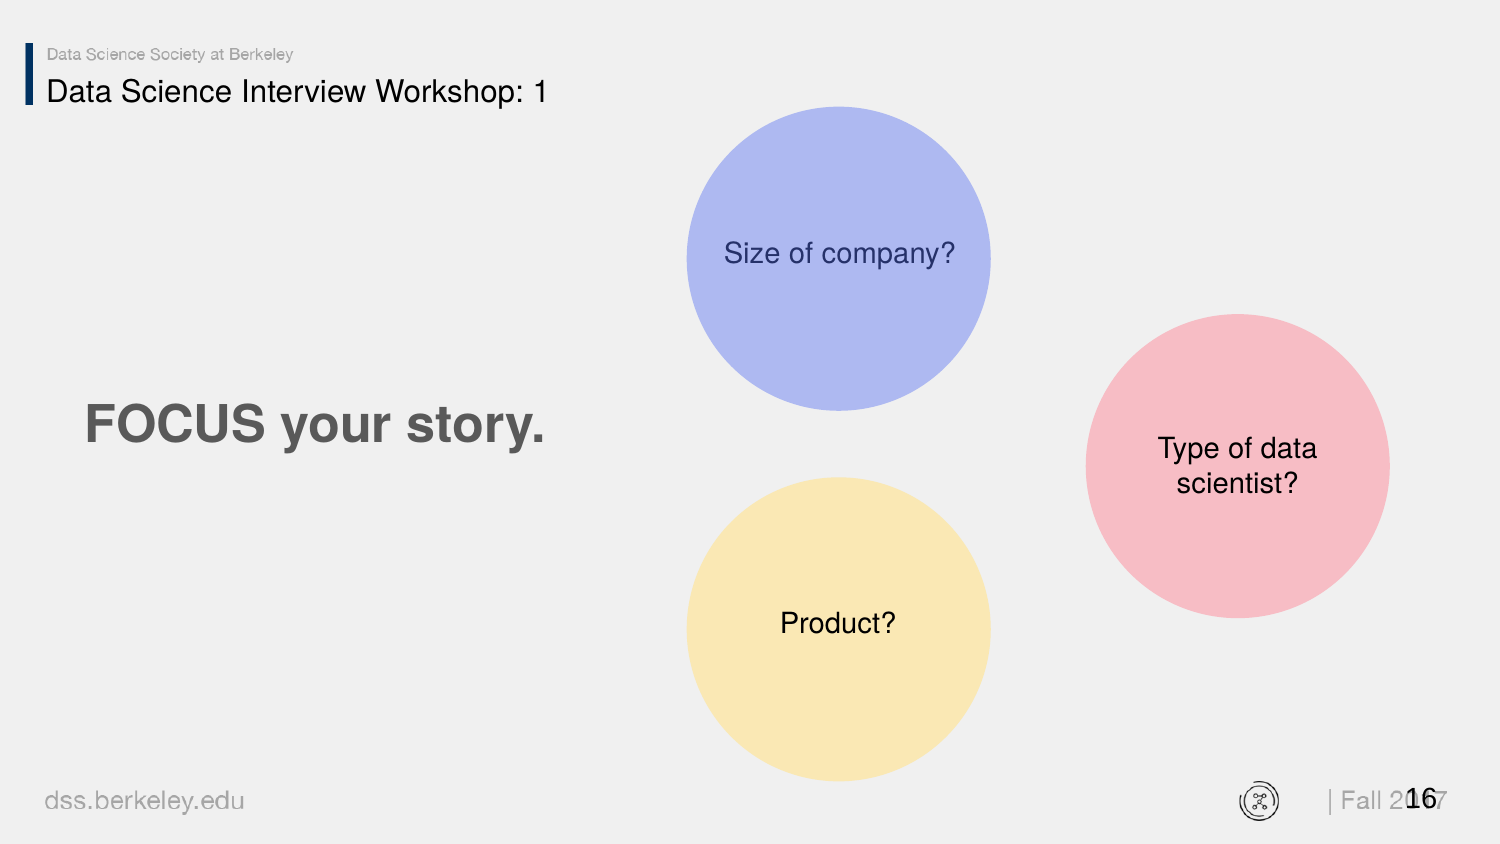

Data Science Interview Workshop: 1

Size of company?

FOCUS your story.

Type of data scientist?

Product?
16